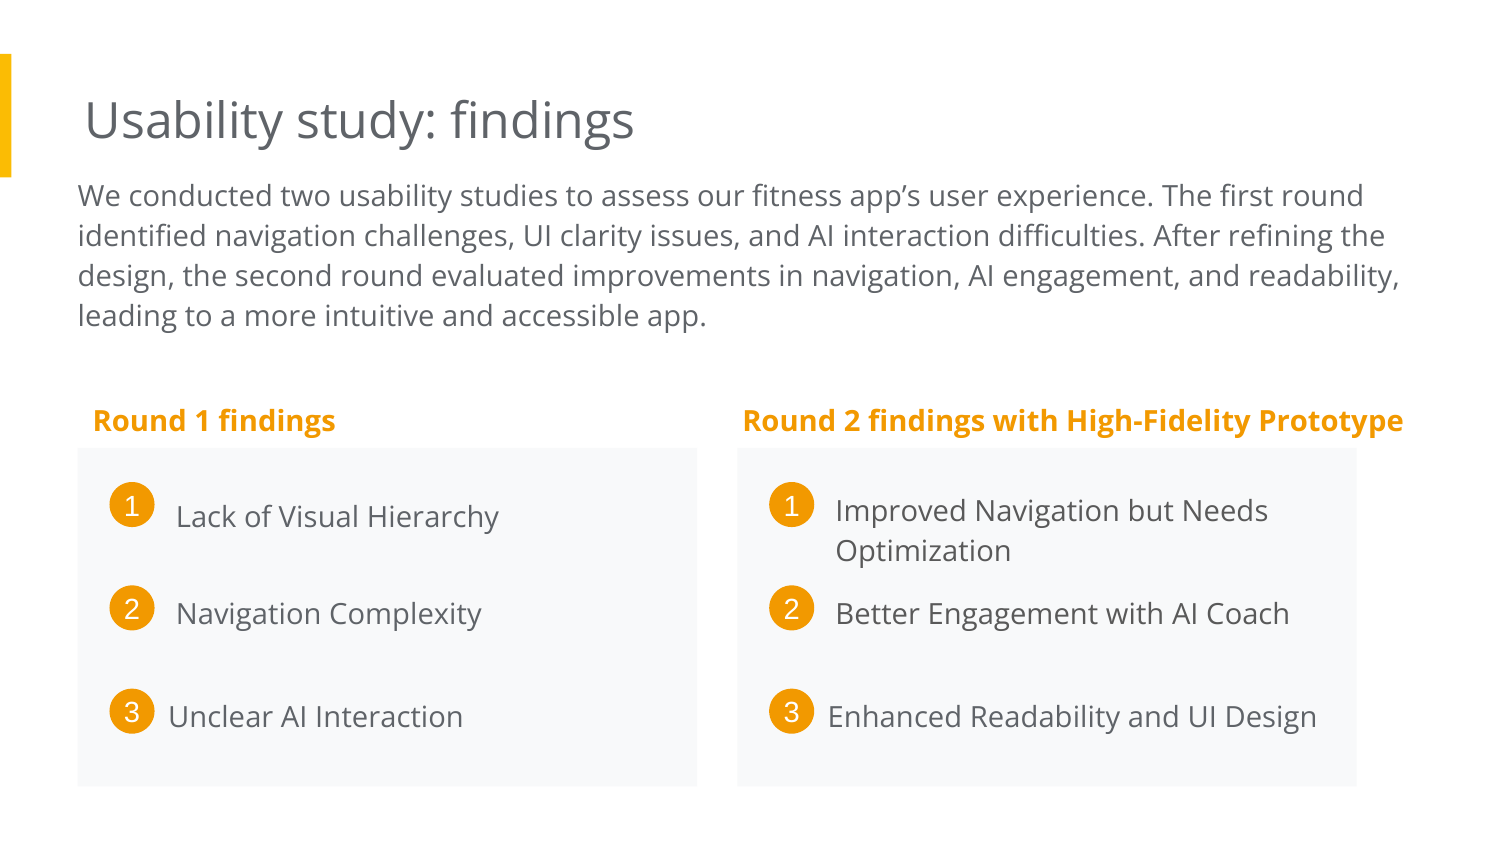

Usability study: findings
We conducted two usability studies to assess our fitness app’s user experience. The first round identified navigation challenges, UI clarity issues, and AI interaction difficulties. After refining the design, the second round evaluated improvements in navigation, AI engagement, and readability, leading to a more intuitive and accessible app.

Round 1 findings
Round 2 findings with High-Fidelity Prototype

Improved Navigation but Needs Optimization
Lack of Visual Hierarchy
1
1
Navigation Complexity
Better Engagement with AI Coach
2
2
Unclear AI Interaction
Enhanced Readability and UI Design
3
3